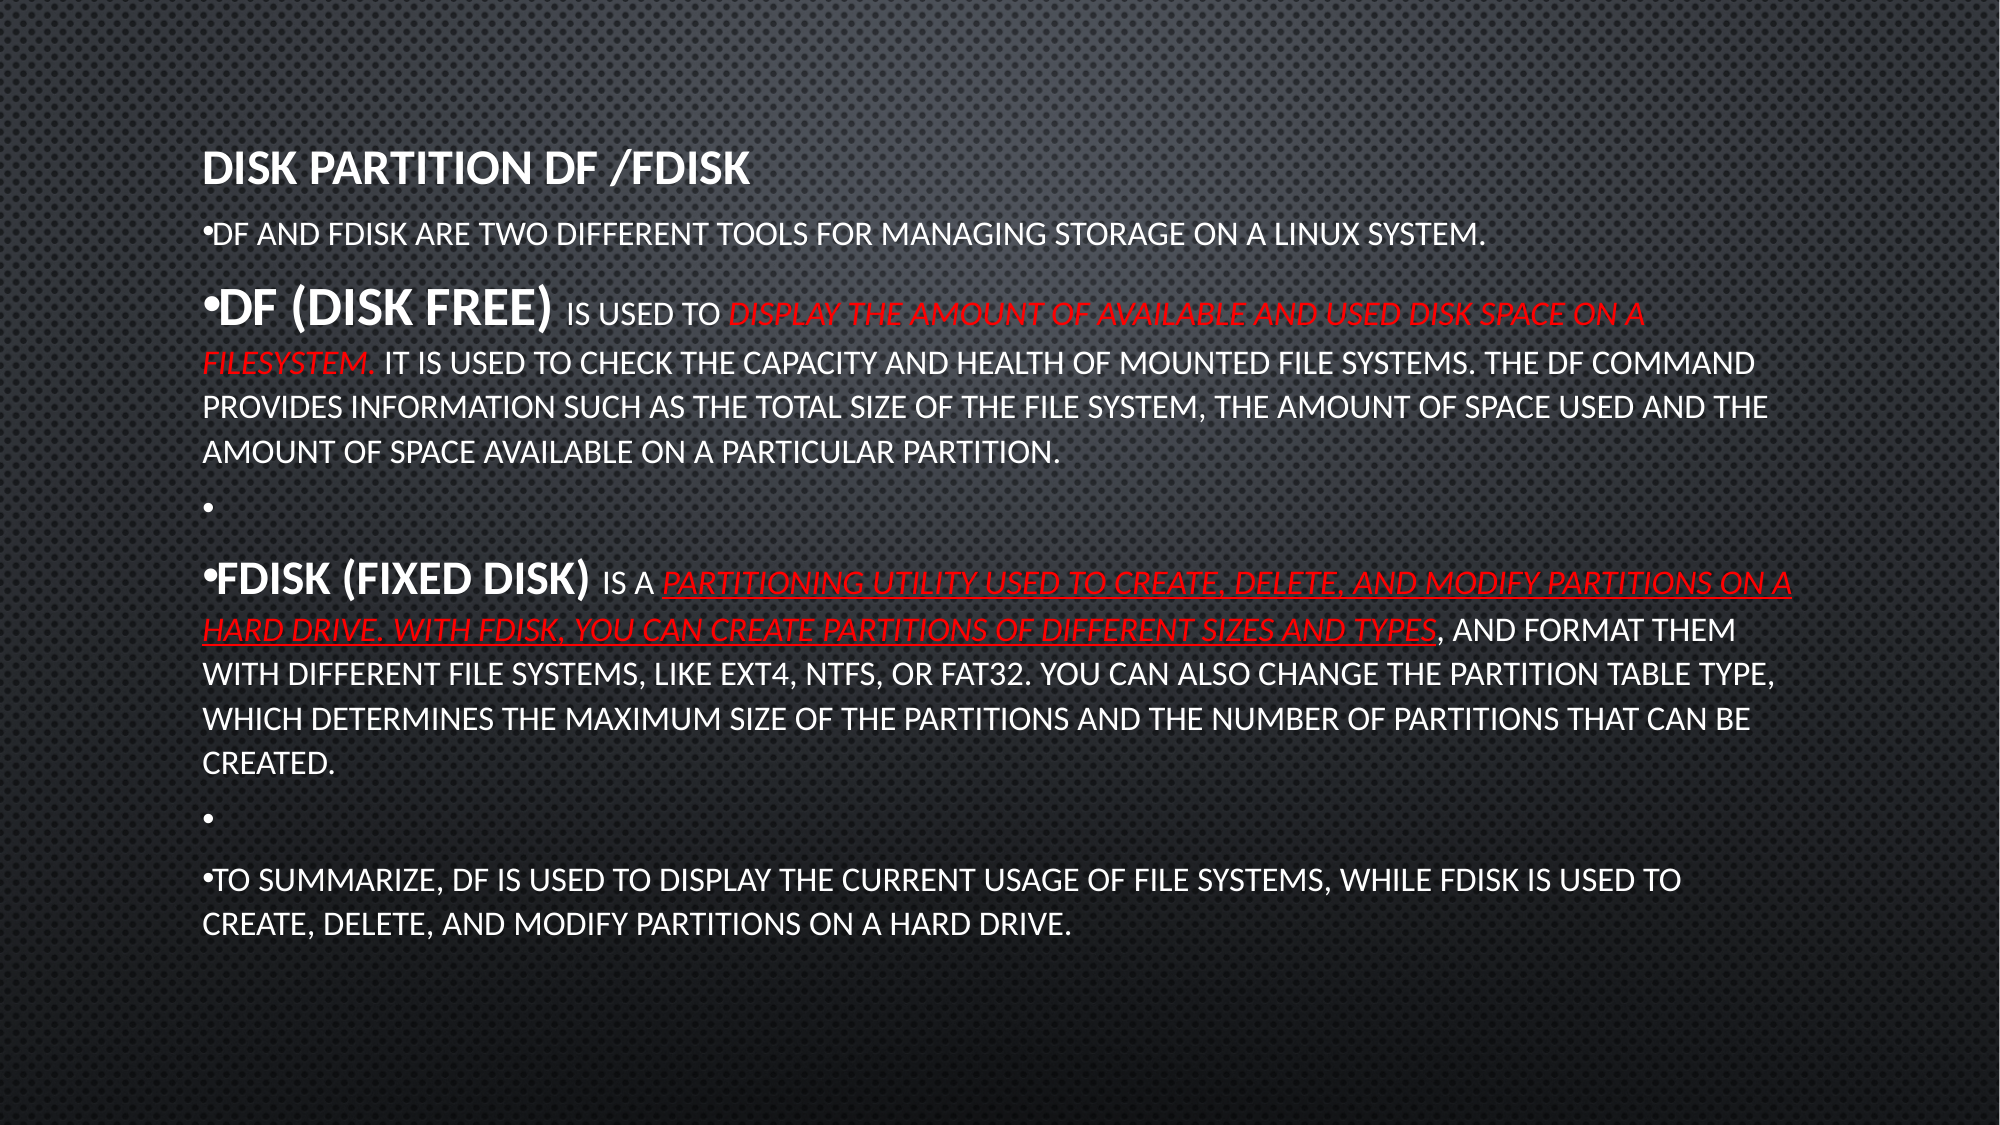

# DISK PARTITION DF /FDISK
df and fdisk are two different tools for managing storage on a Linux system.
df (disk free) is used to display the amount of available and used disk space on a filesystem. It is used to check the capacity and health of mounted file systems. The df command provides information such as the total size of the file system, the amount of space used and the amount of space available on a particular partition.

fdisk (fixed disk) is a partitioning utility used to create, delete, and modify partitions on a hard drive. With fdisk, you can create partitions of different sizes and types, and format them with different file systems, like ext4, NTFS, or FAT32. You can also change the partition table type, which determines the maximum size of the partitions and the number of partitions that can be created.

To summarize, df is used to display the current usage of file systems, while fdisk is used to create, delete, and modify partitions on a hard drive.